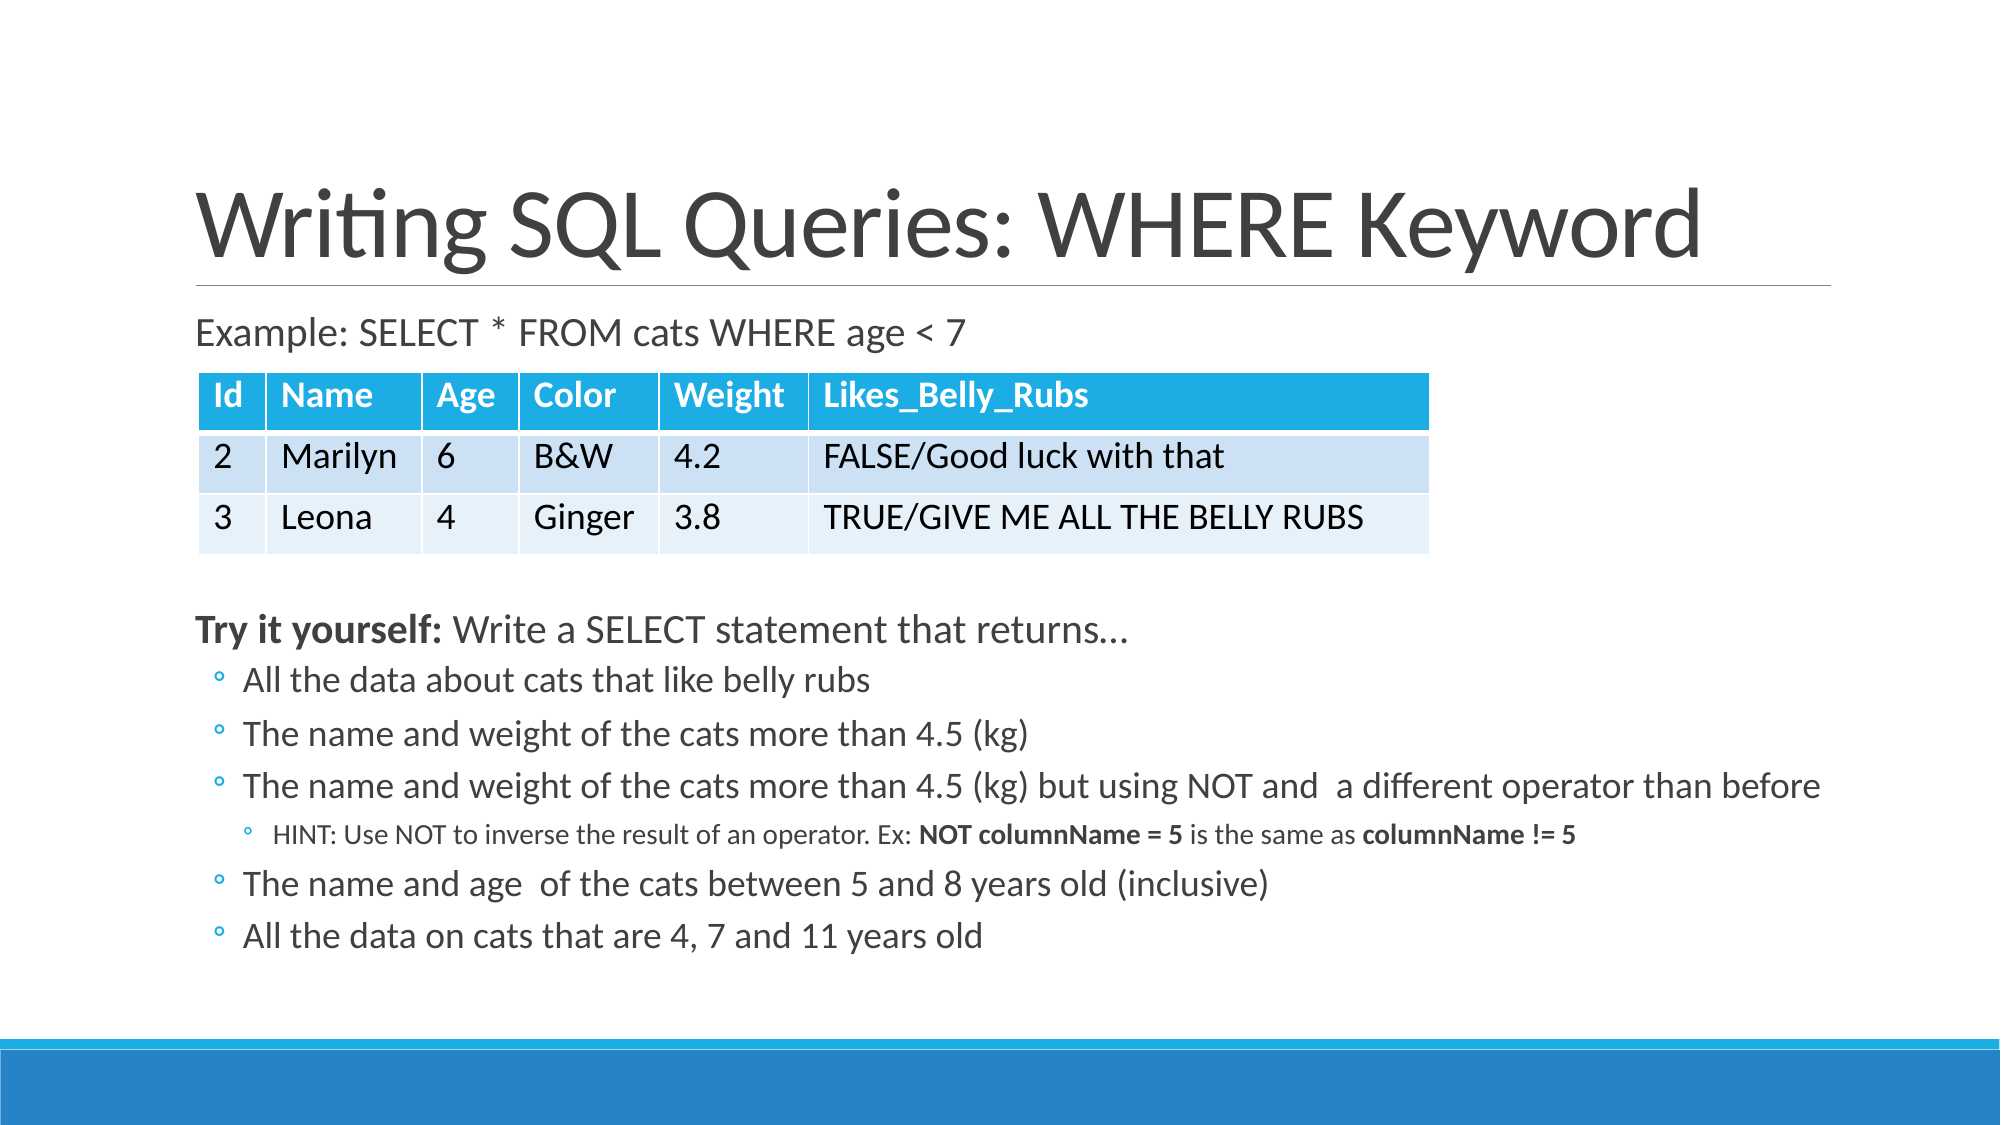

# Writing SQL Queries: WHERE Keyword
Example: SELECT * FROM cats WHERE age < 7

Try it yourself: Write a SELECT statement that returns…
All the data about cats that like belly rubs
The name and weight of the cats more than 4.5 (kg)
The name and weight of the cats more than 4.5 (kg) but using NOT and  a different operator than before
HINT: Use NOT to inverse the result of an operator. Ex: NOT columnName = 5 is the same as columnName != 5
The name and age  of the cats between 5 and 8 years old (inclusive)
All the data on cats that are 4, 7 and 11 years old
| Id | Name | Age | Color | Weight | Likes\_Belly\_Rubs |
| --- | --- | --- | --- | --- | --- |
| 2 | Marilyn | 6 | B&W | 4.2 | FALSE/Good luck with that |
| 3 | Leona | 4 | Ginger | 3.8 | TRUE/GIVE ME ALL THE BELLY RUBS |